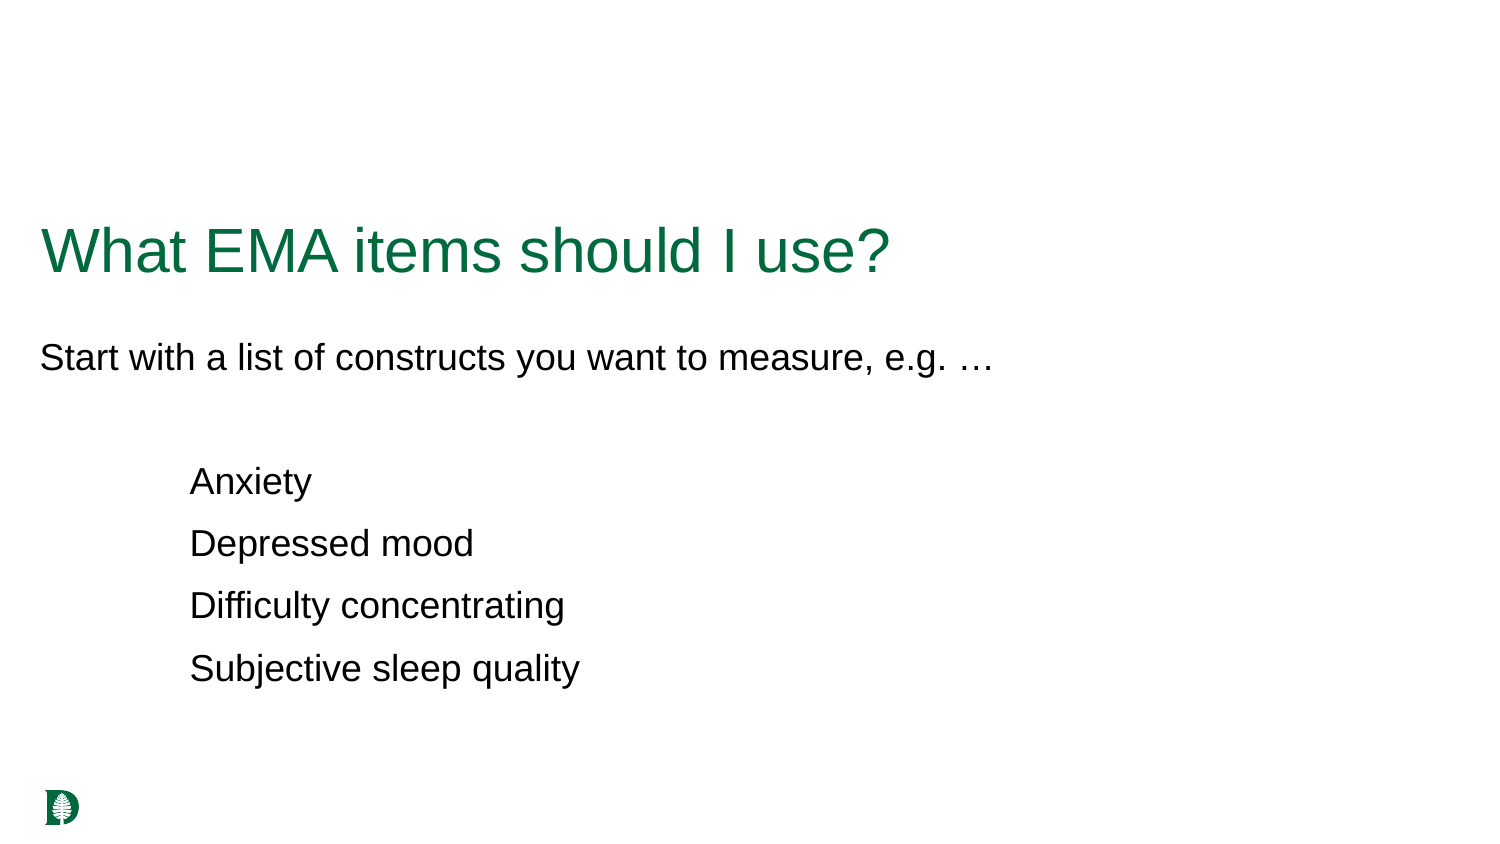

# What EMA items should I use?
Start with a list of constructs you want to measure, e.g. …

	Anxiety
	Depressed mood
	Difficulty concentrating
	Subjective sleep quality